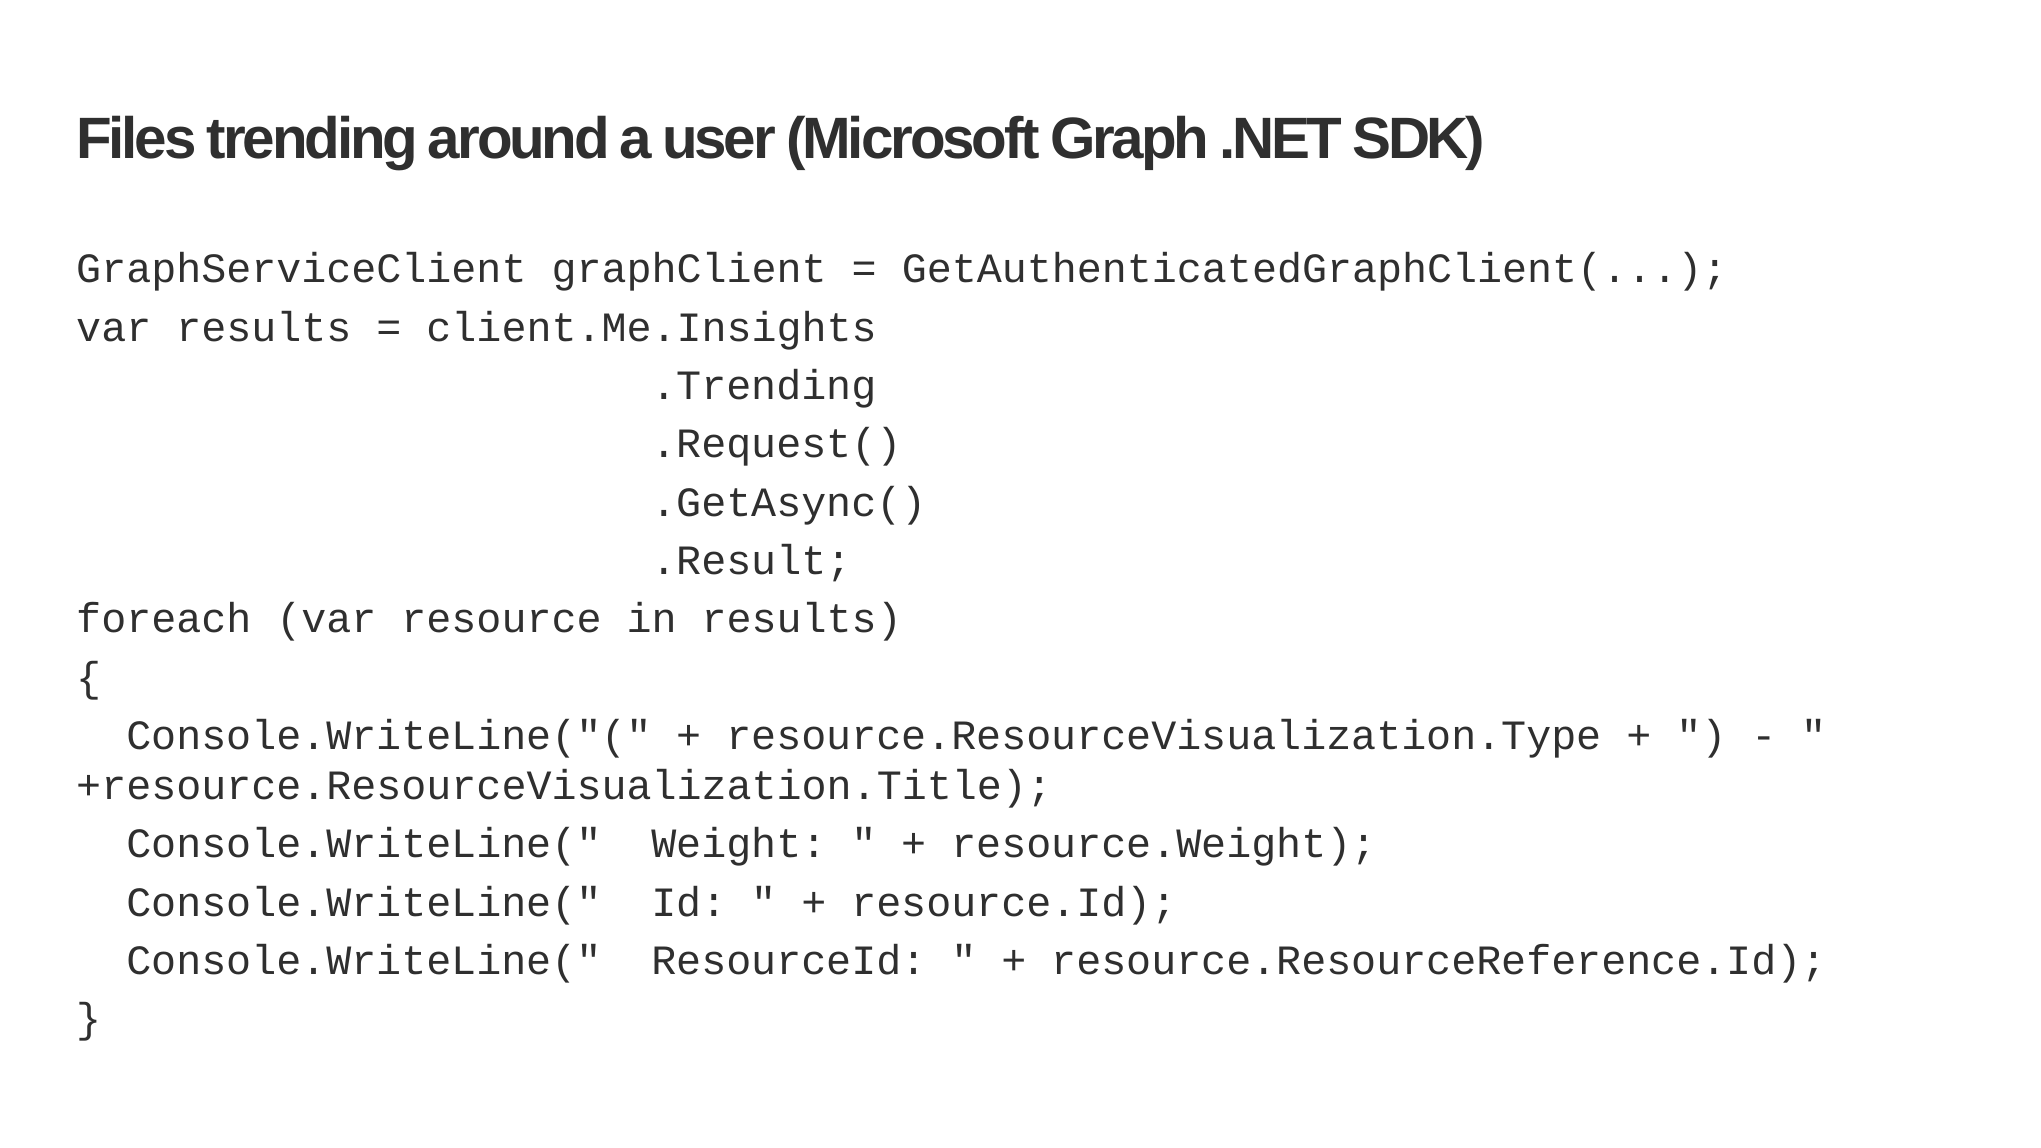

# Files trending around a user (Microsoft Graph .NET SDK)
GraphServiceClient graphClient = GetAuthenticatedGraphClient(...);
var results = client.Me.Insights
                       .Trending
                       .Request()
                       .GetAsync()
                       .Result;
foreach (var resource in results)
{
  Console.WriteLine("(" + resource.ResourceVisualization.Type + ") - " +resource.ResourceVisualization.Title);
  Console.WriteLine("  Weight: " + resource.Weight);
  Console.WriteLine("  Id: " + resource.Id);
  Console.WriteLine("  ResourceId: " + resource.ResourceReference.Id);
}